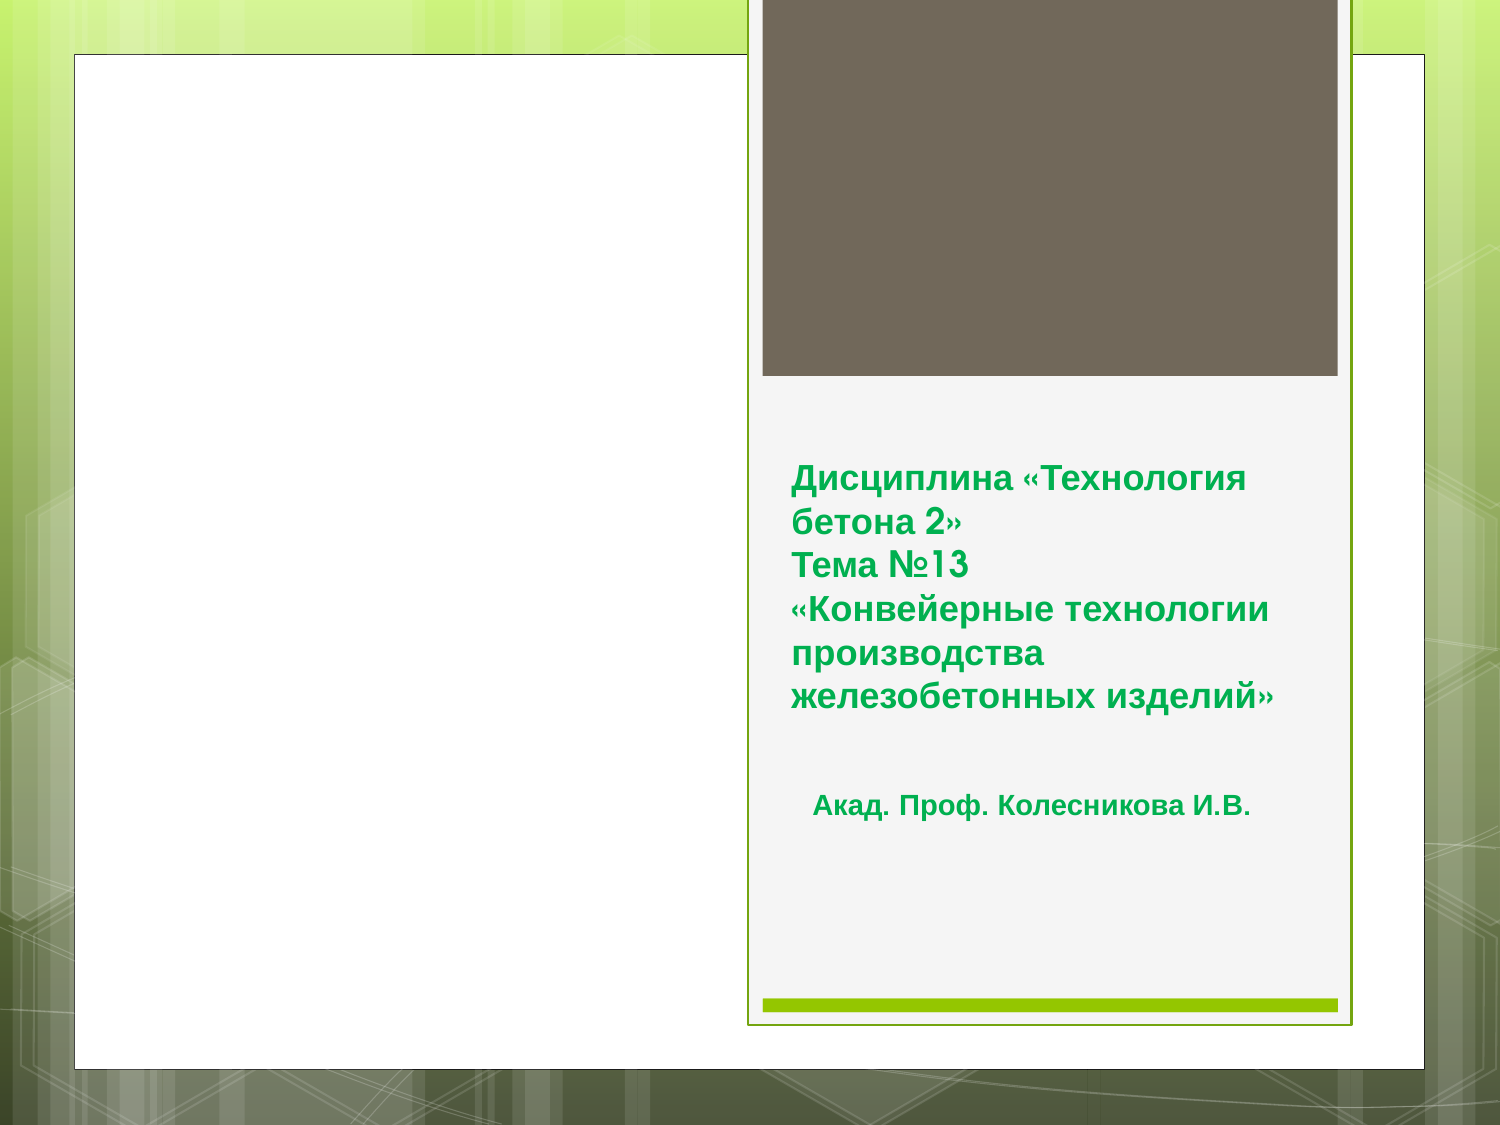

# Дисциплина «Технология бетона 2» Тема №13 «Конвейерные технологии производства железобетонных изделий»

Акад. Проф. Колесникова И.В.